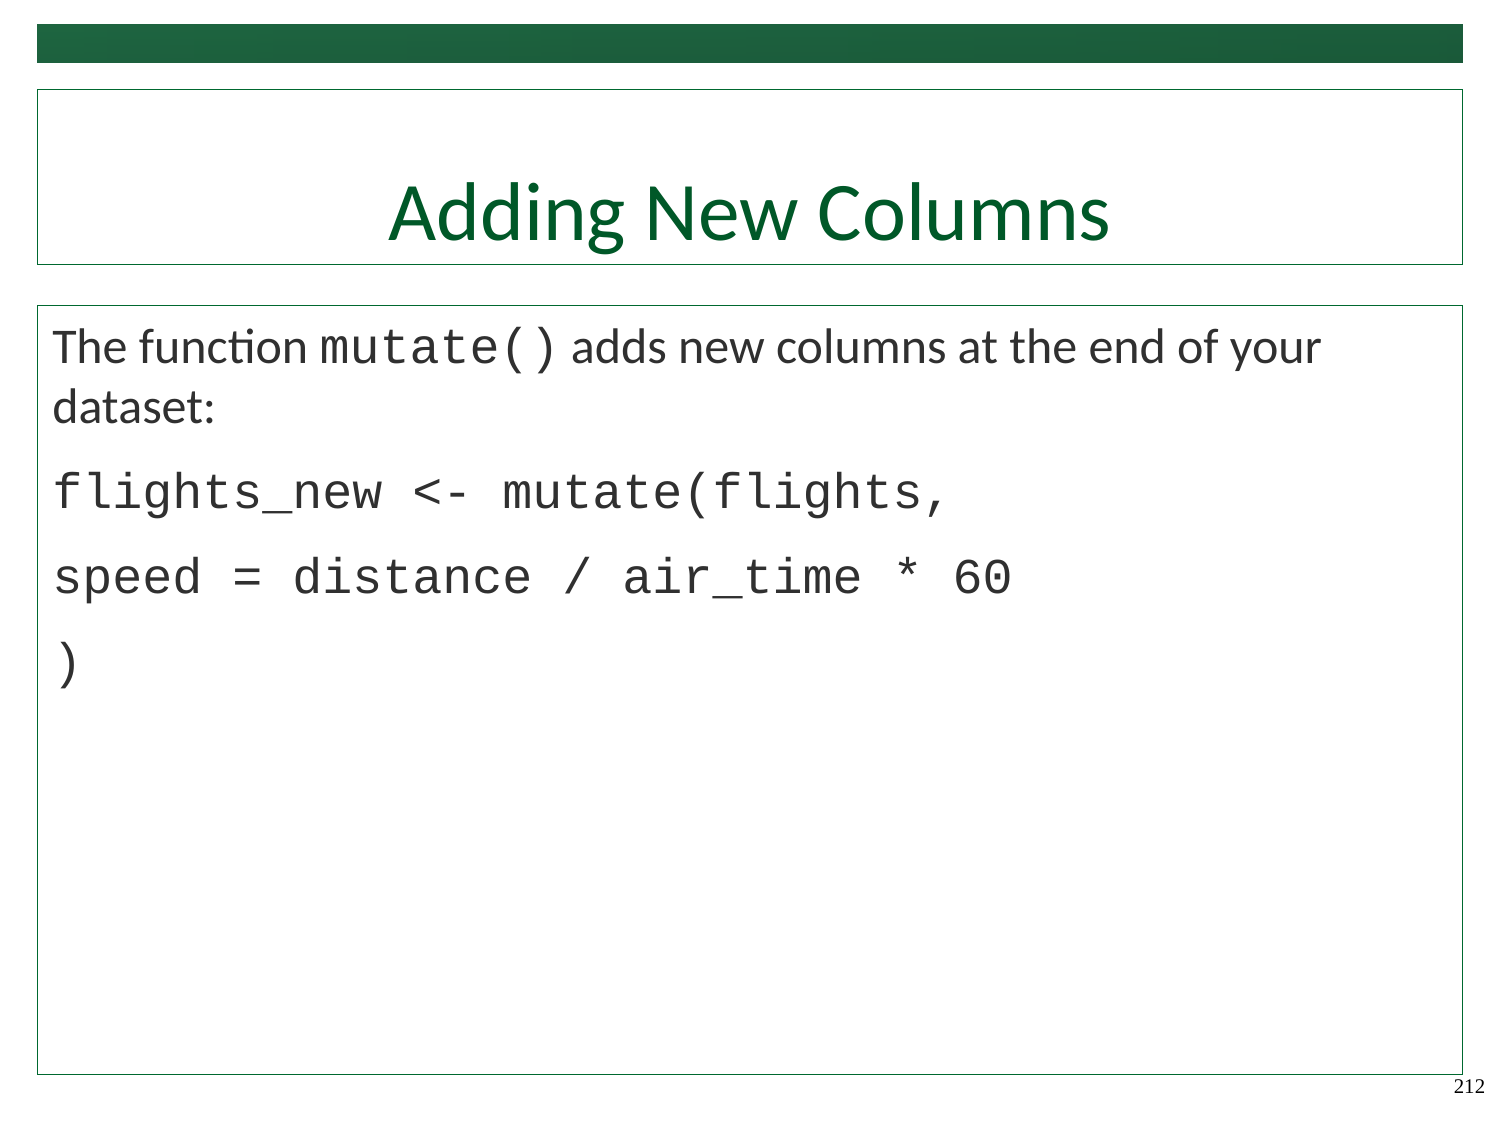

# Adding New Columns
The function mutate() adds new columns at the end of your dataset:
flights_new <- mutate(flights,
speed = distance / air_time * 60
)
212